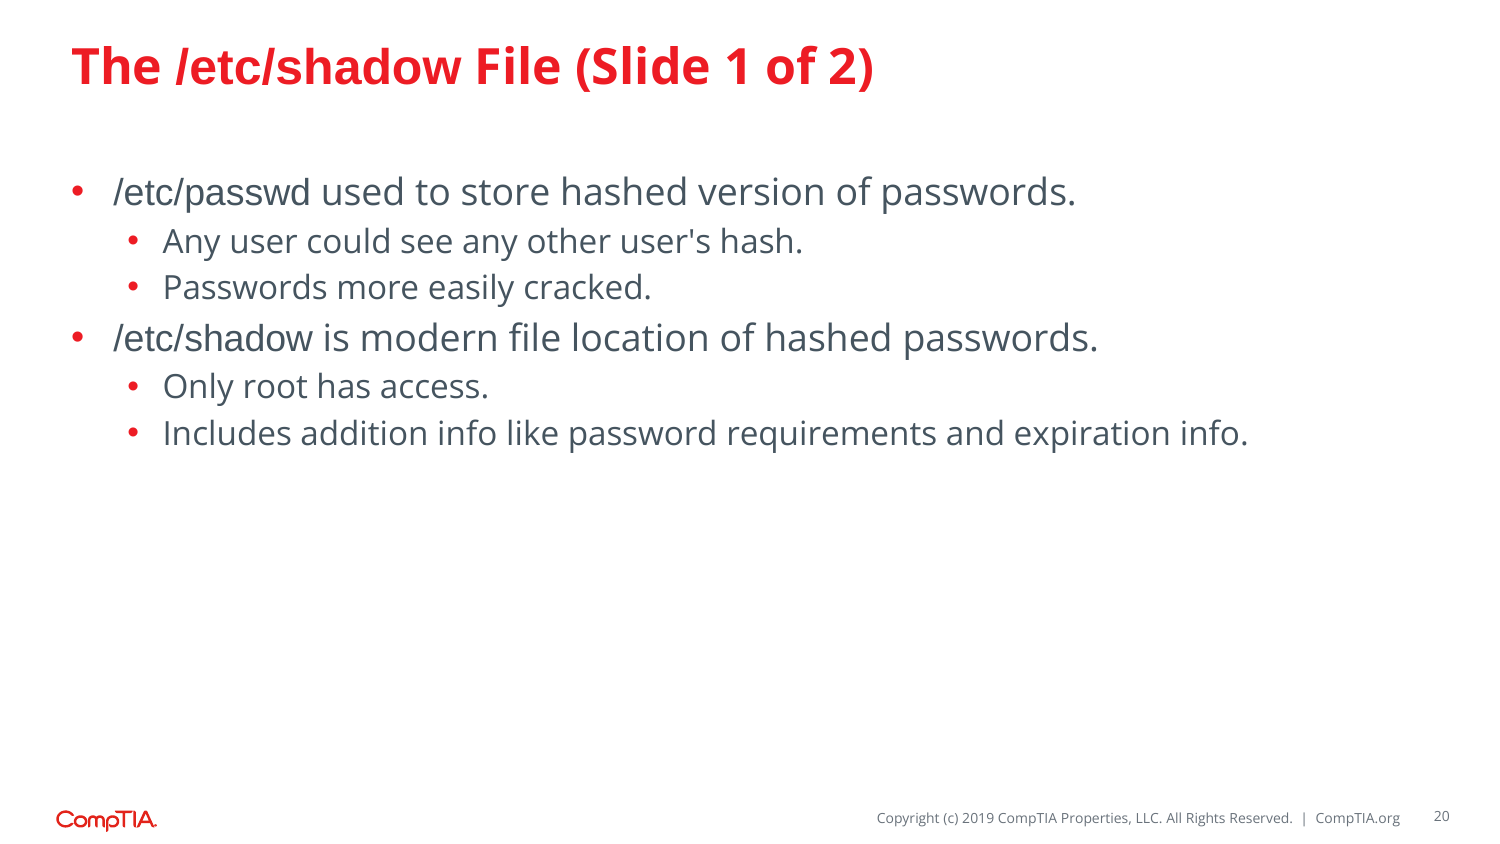

# The /etc/shadow File (Slide 1 of 2)
/etc/passwd used to store hashed version of passwords.
Any user could see any other user's hash.
Passwords more easily cracked.
/etc/shadow is modern file location of hashed passwords.
Only root has access.
Includes addition info like password requirements and expiration info.
20